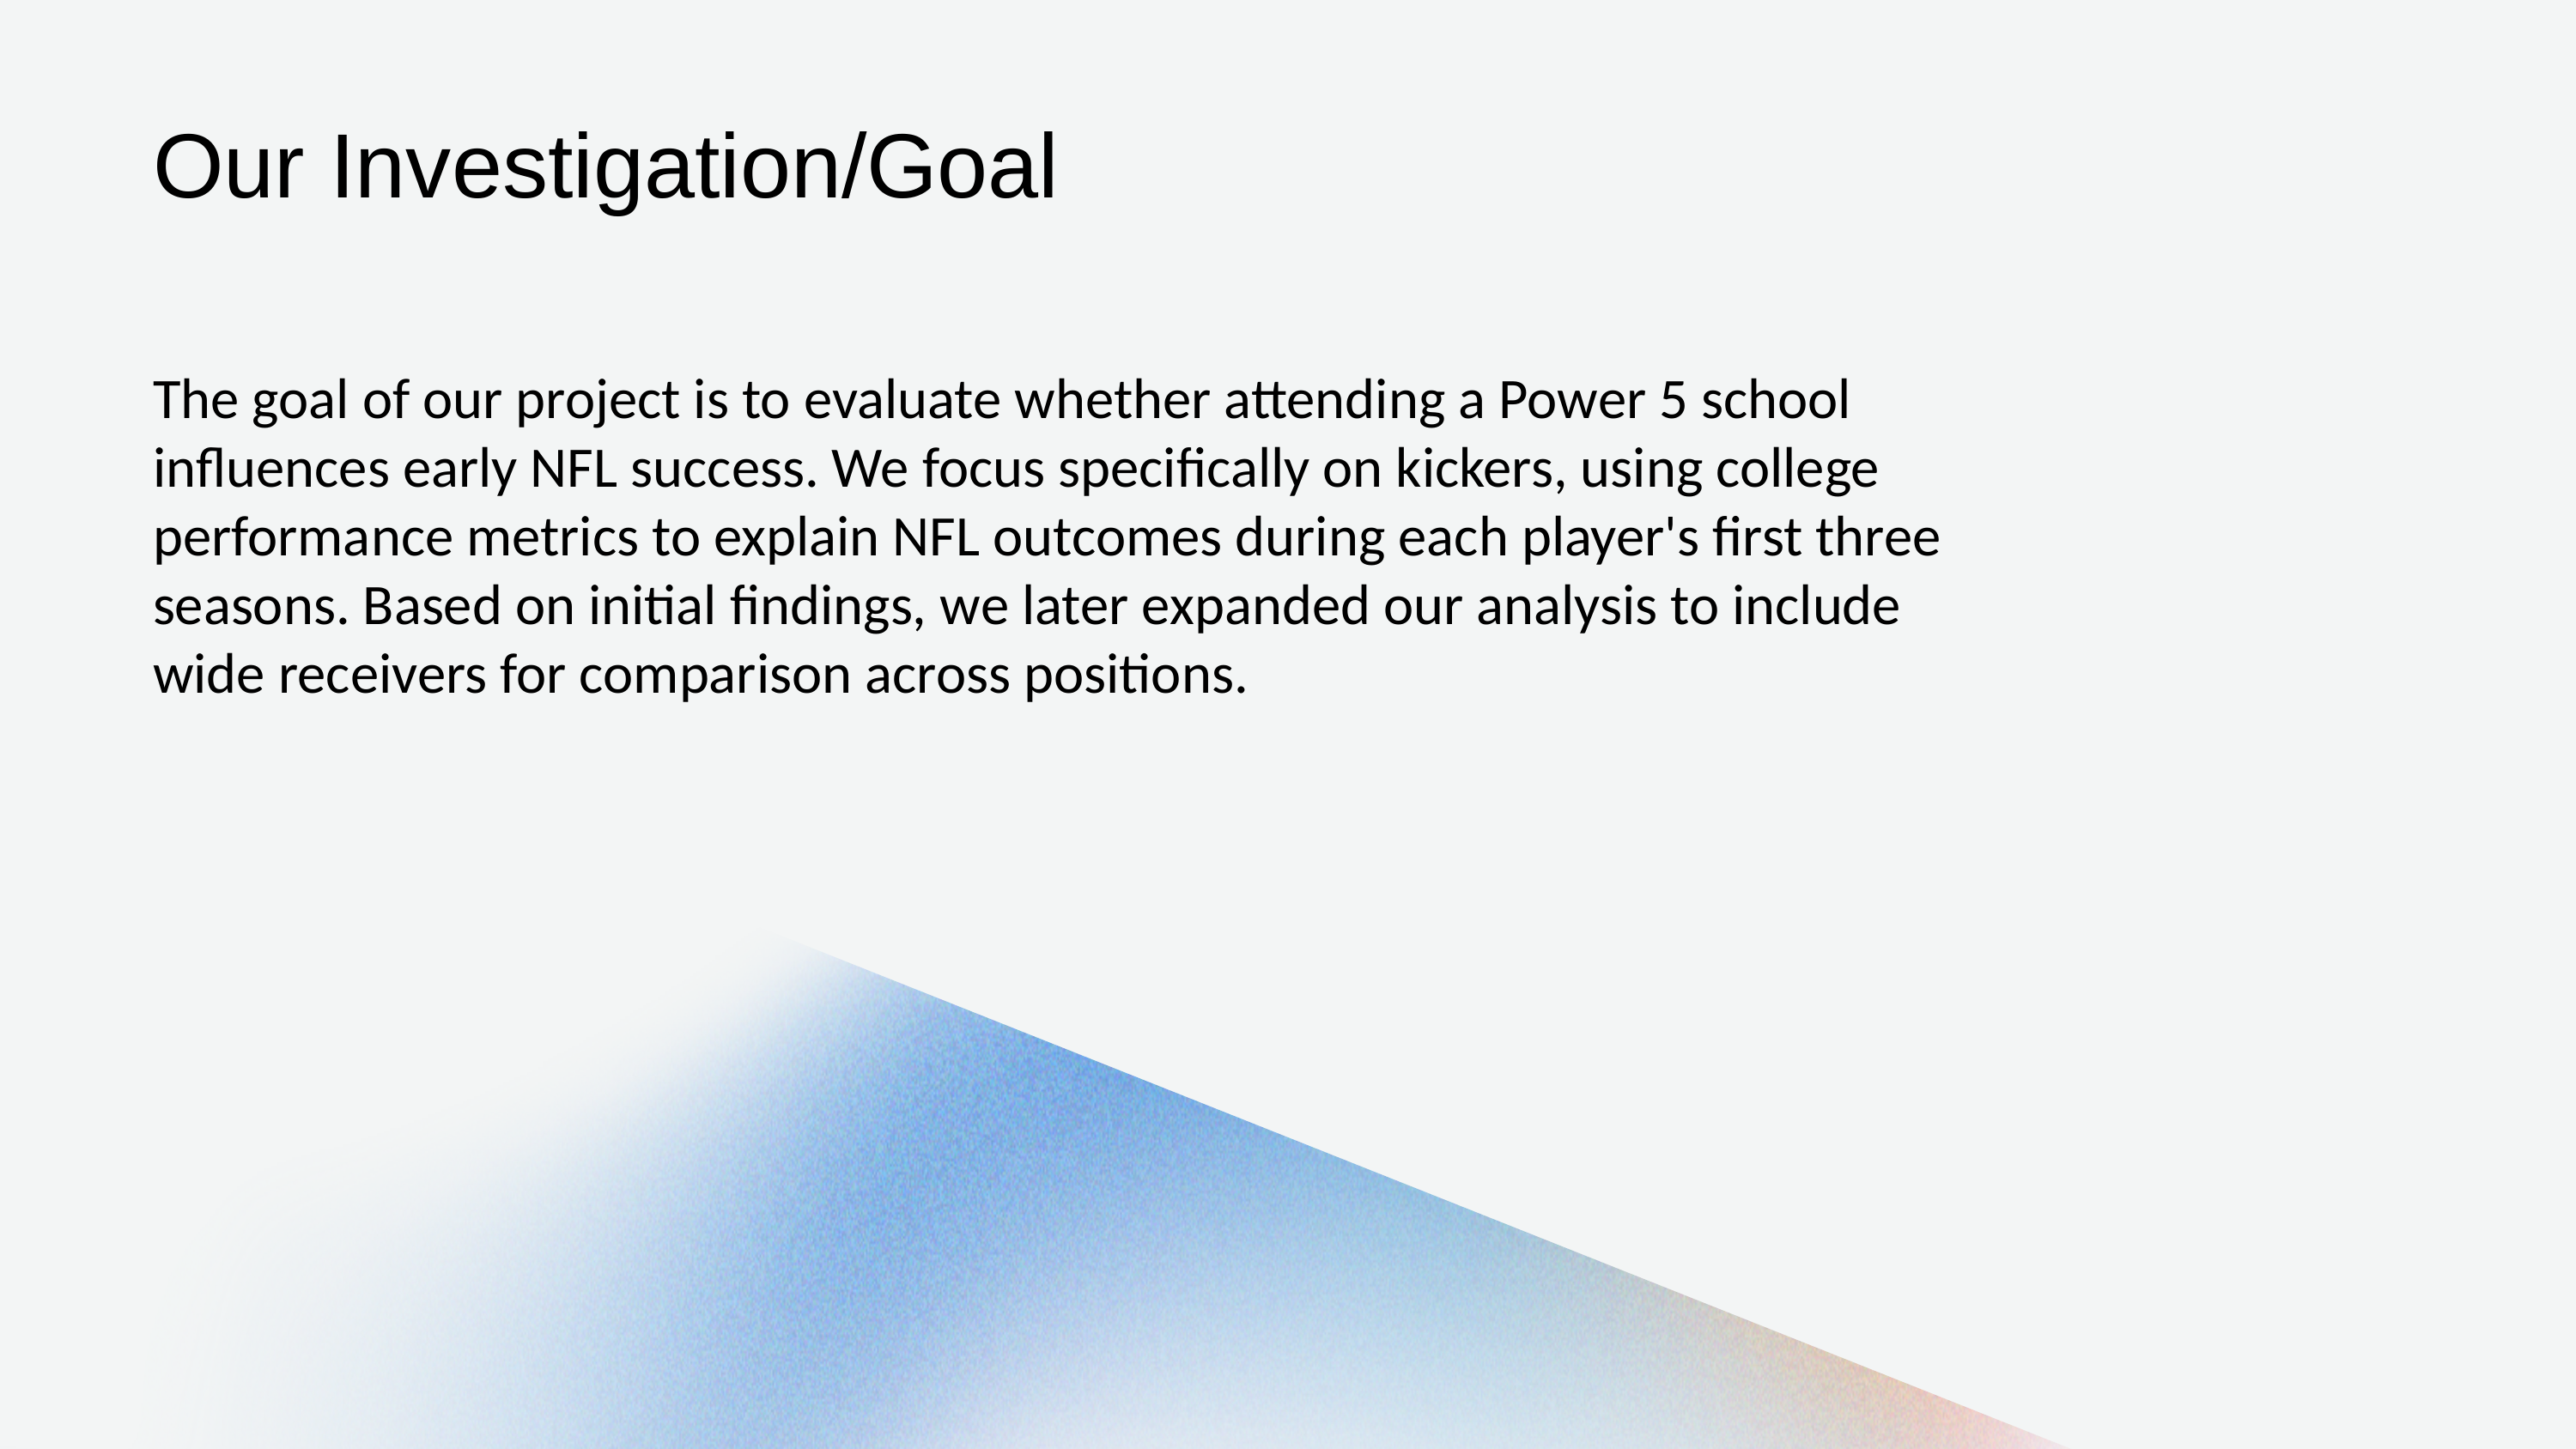

Our Investigation/Goal
The goal of our project is to evaluate whether attending a Power 5 school influences early NFL success. We focus specifically on kickers, using college performance metrics to explain NFL outcomes during each player's first three seasons. Based on initial findings, we later expanded our analysis to include wide receivers for comparison across positions.